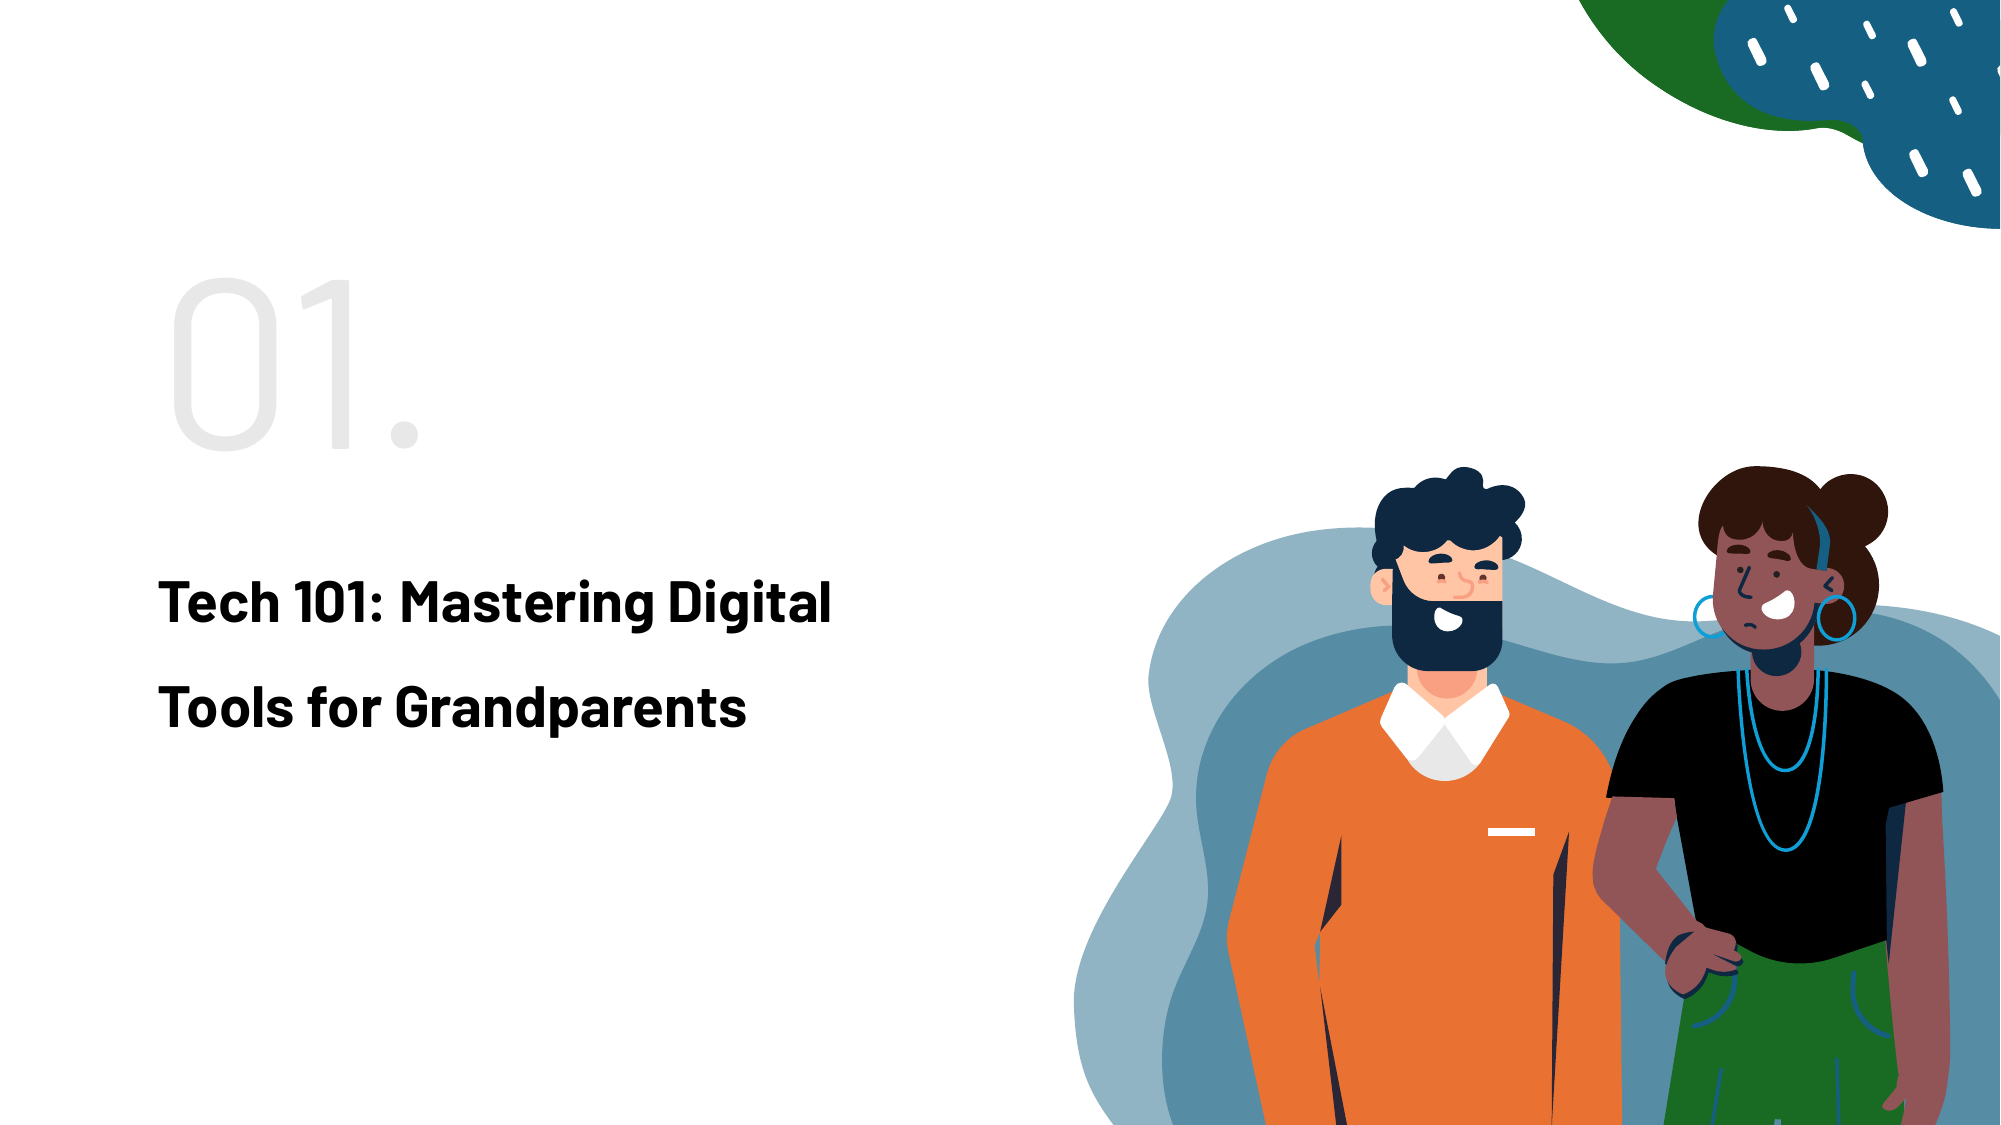

01.

# Tech 101: Mastering Digital Tools for Grandparents